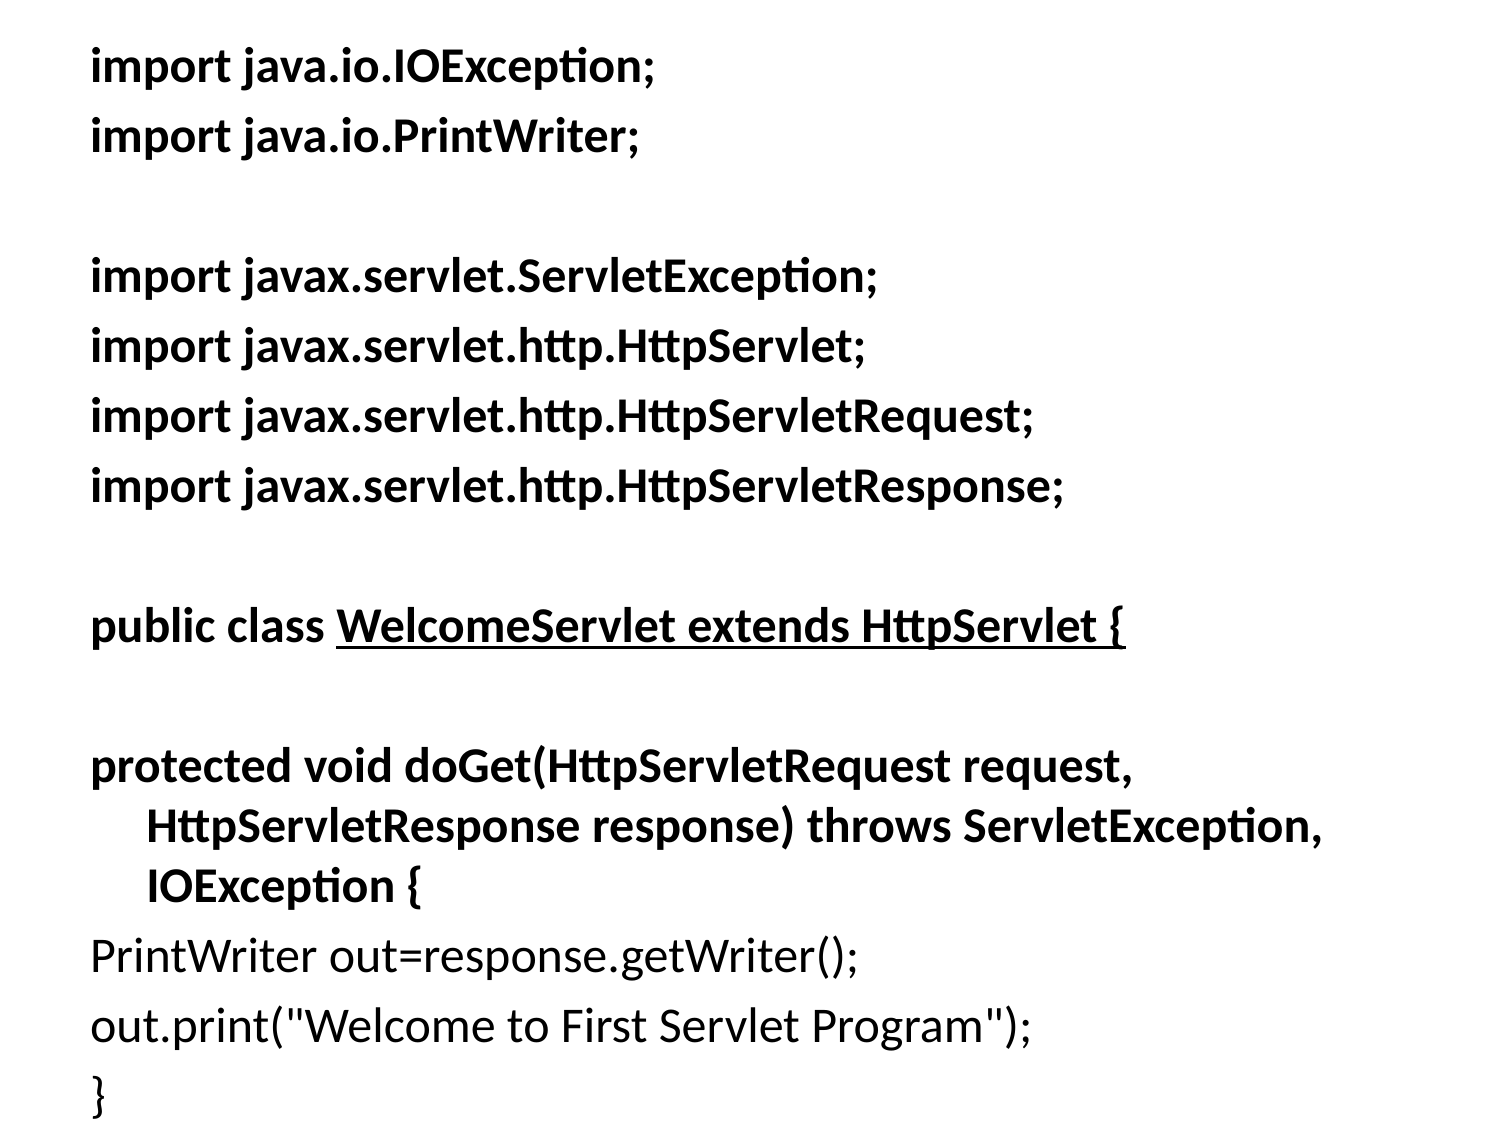

import java.io.IOException;
import java.io.PrintWriter;

import javax.servlet.ServletException;
import javax.servlet.http.HttpServlet;
import javax.servlet.http.HttpServletRequest;
import javax.servlet.http.HttpServletResponse;

public class WelcomeServlet extends HttpServlet {

protected void doGet(HttpServletRequest request, HttpServletResponse response) throws ServletException, IOException {
PrintWriter out=response.getWriter();
out.print("Welcome to First Servlet Program");
}

}